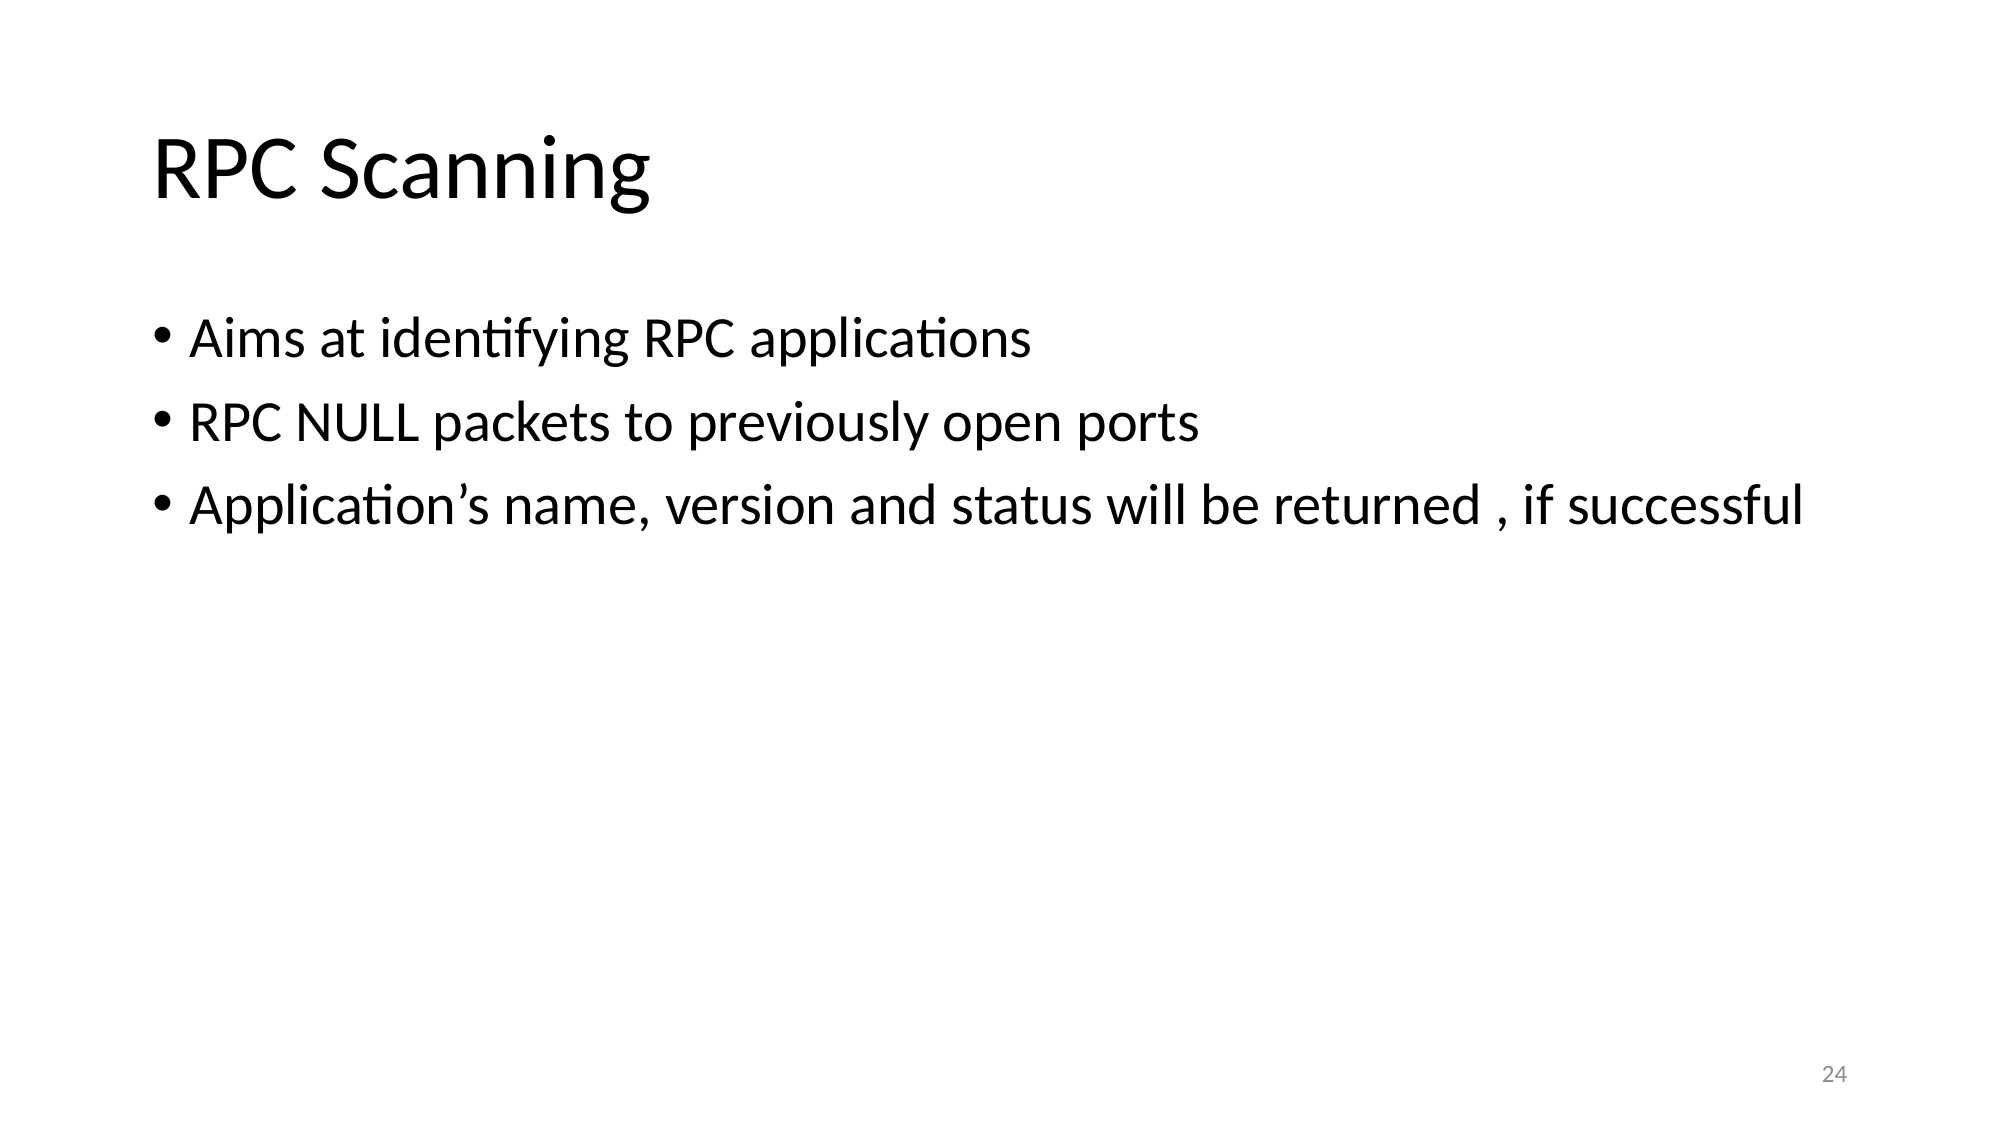

# RPC Scanning
Aims at identifying RPC applications
RPC NULL packets to previously open ports
Application’s name, version and status will be returned , if successful
24